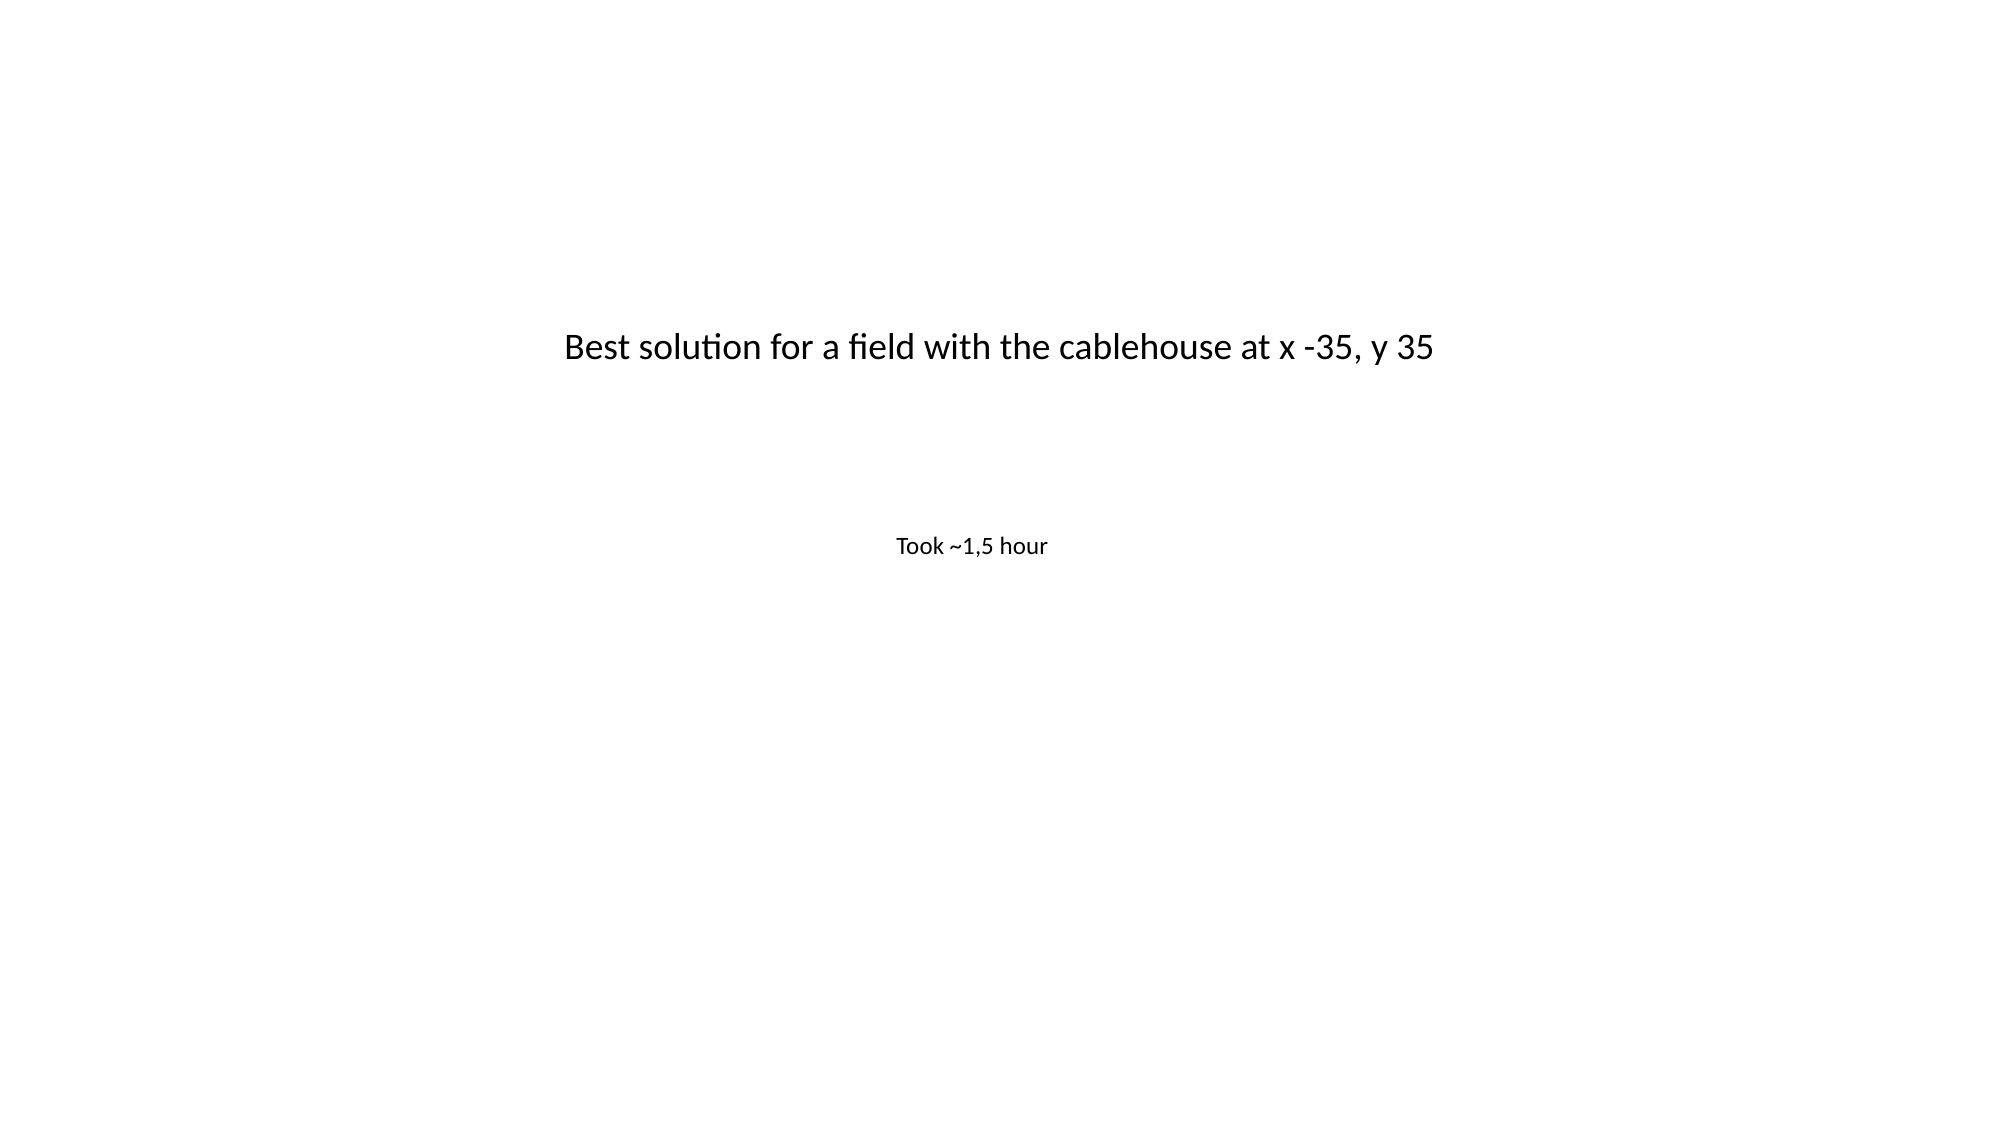

Best solution for a field with the cablehouse at x -35, y 35
Took ~1,5 hour